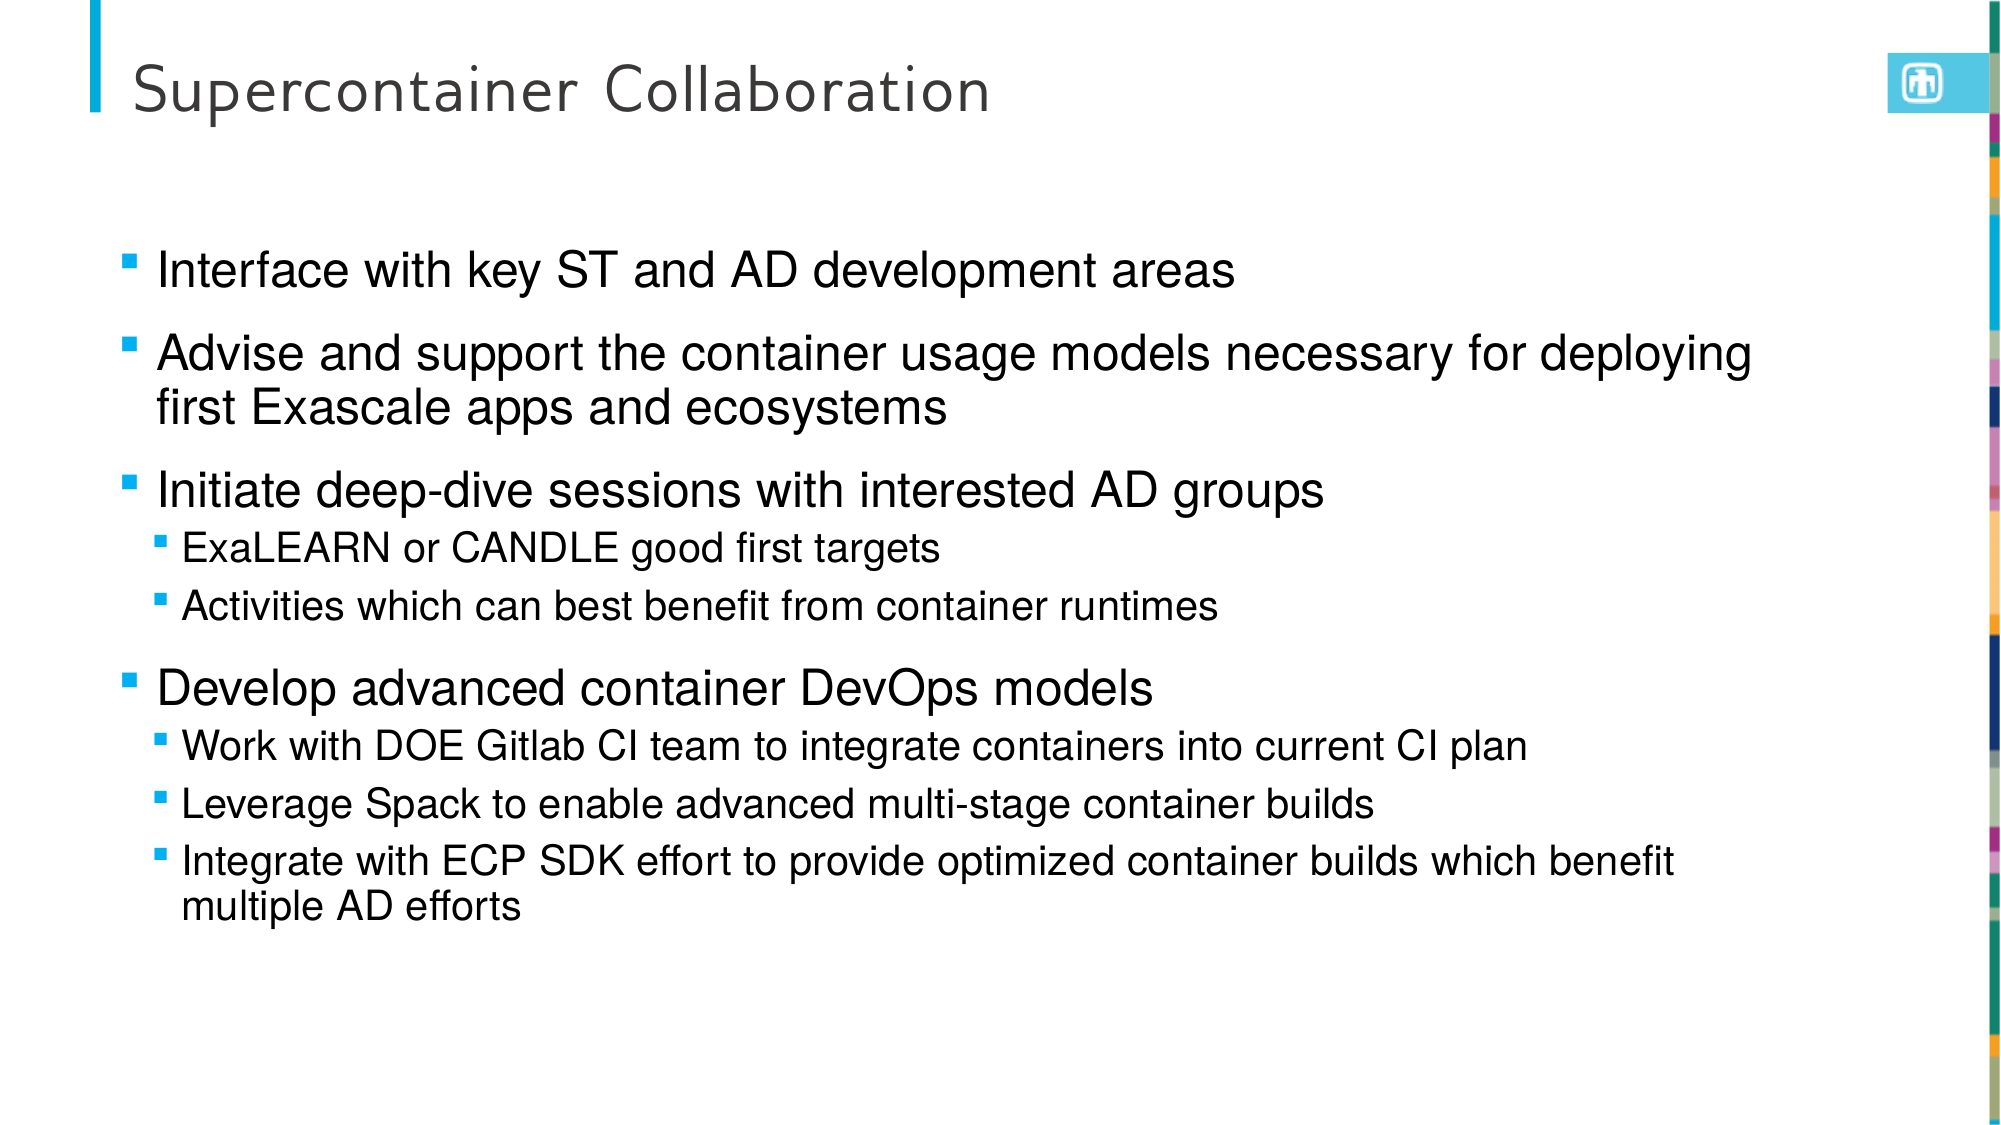

# Supercontainer Collaboration
Interface with key ST and AD development areas
Advise and support the container usage models necessary for deploying first Exascale apps and ecosystems
Initiate deep-dive sessions with interested AD groups
ExaLEARN or CANDLE good first targets
Activities which can best benefit from container runtimes
Develop advanced container DevOps models
Work with DOE Gitlab CI team to integrate containers into current CI plan
Leverage Spack to enable advanced multi-stage container builds
Integrate with ECP SDK effort to provide optimized container builds which benefit multiple AD efforts